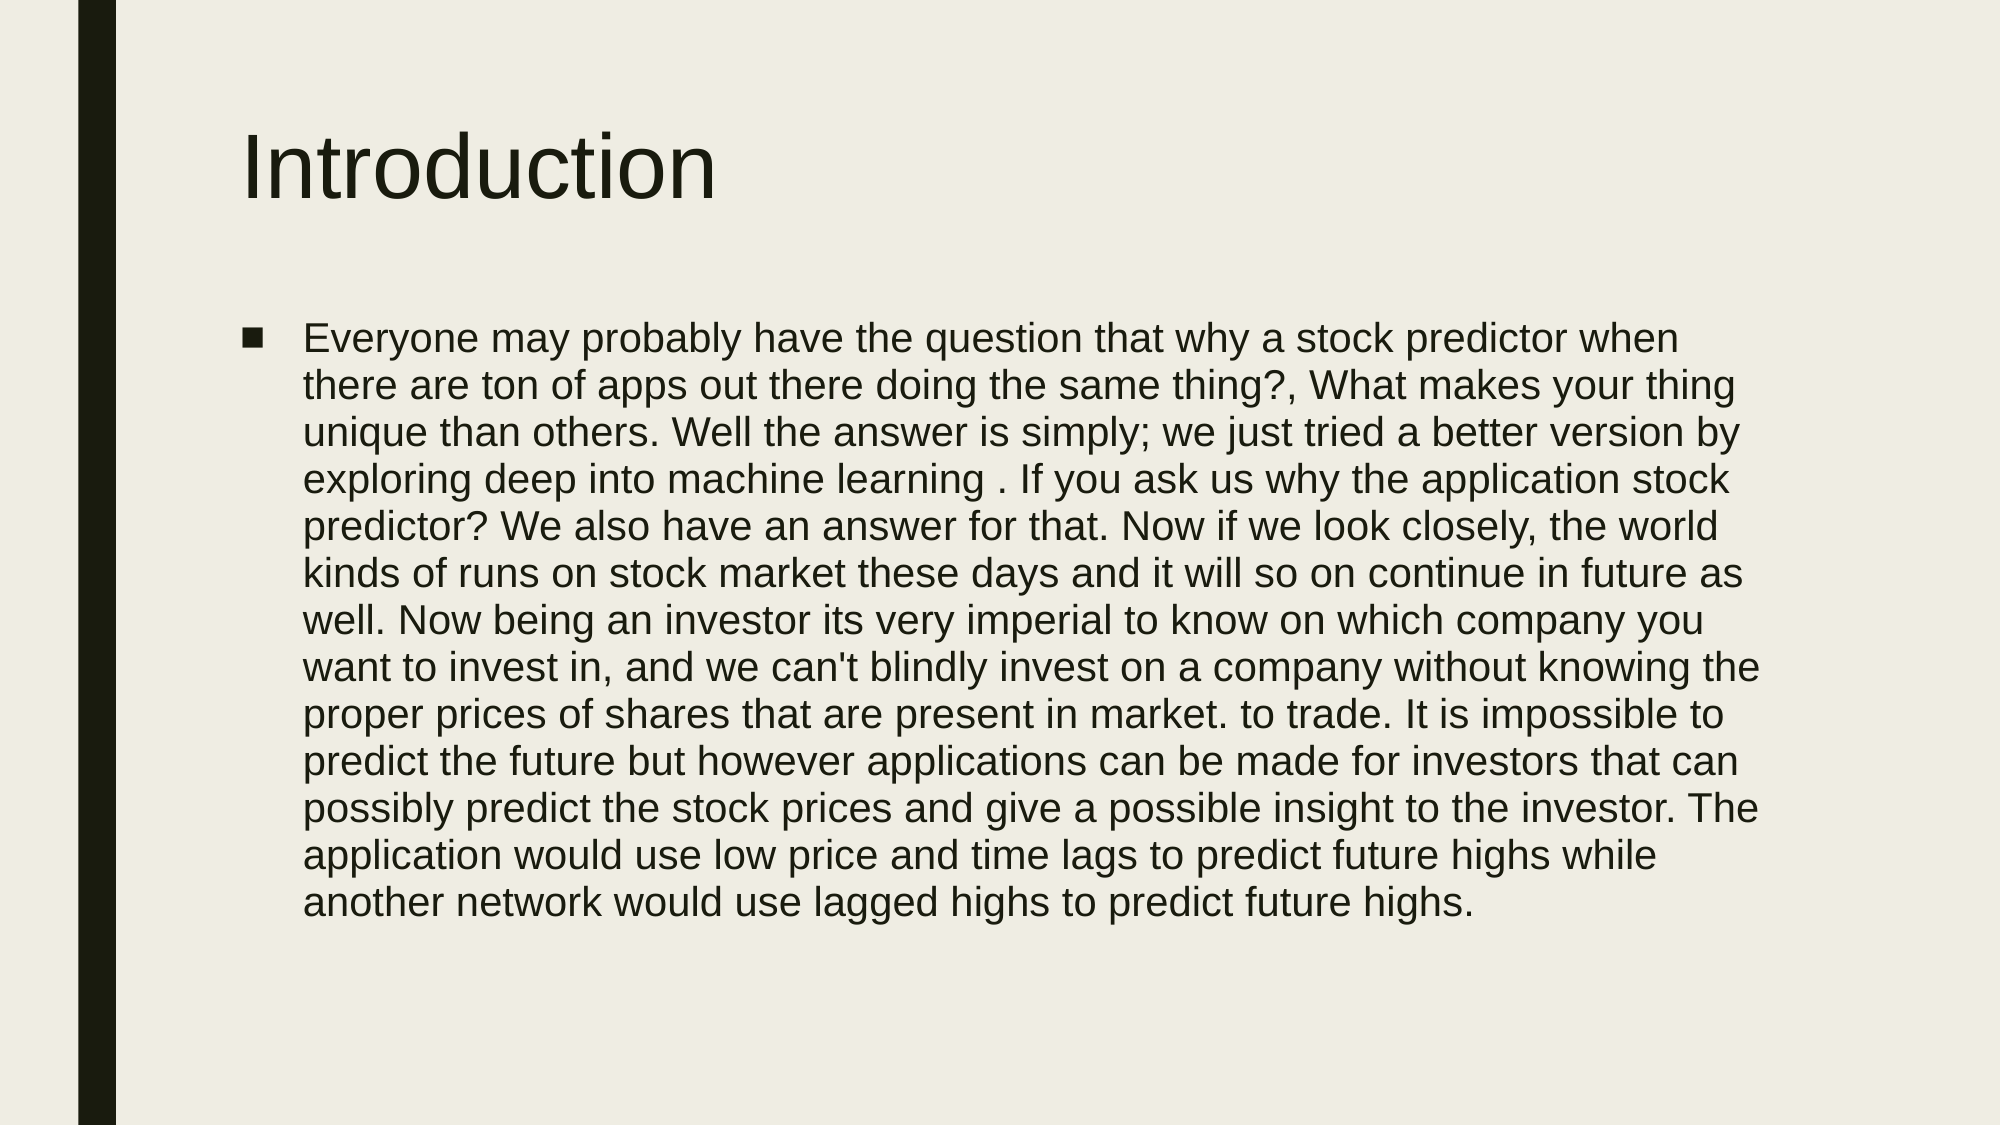

# Introduction
Everyone may probably have the question that why a stock predictor when there are ton of apps out there doing the same thing?, What makes your thing unique than others. Well the answer is simply; we just tried a better version by exploring deep into machine learning . If you ask us why the application stock predictor? We also have an answer for that. Now if we look closely, the world kinds of runs on stock market these days and it will so on continue in future as well. Now being an investor its very imperial to know on which company you want to invest in, and we can't blindly invest on a company without knowing the proper prices of shares that are present in market. to trade. It is impossible to predict the future but however applications can be made for investors that can possibly predict the stock prices and give a possible insight to the investor. The application would use low price and time lags to predict future highs while another network would use lagged highs to predict future highs.